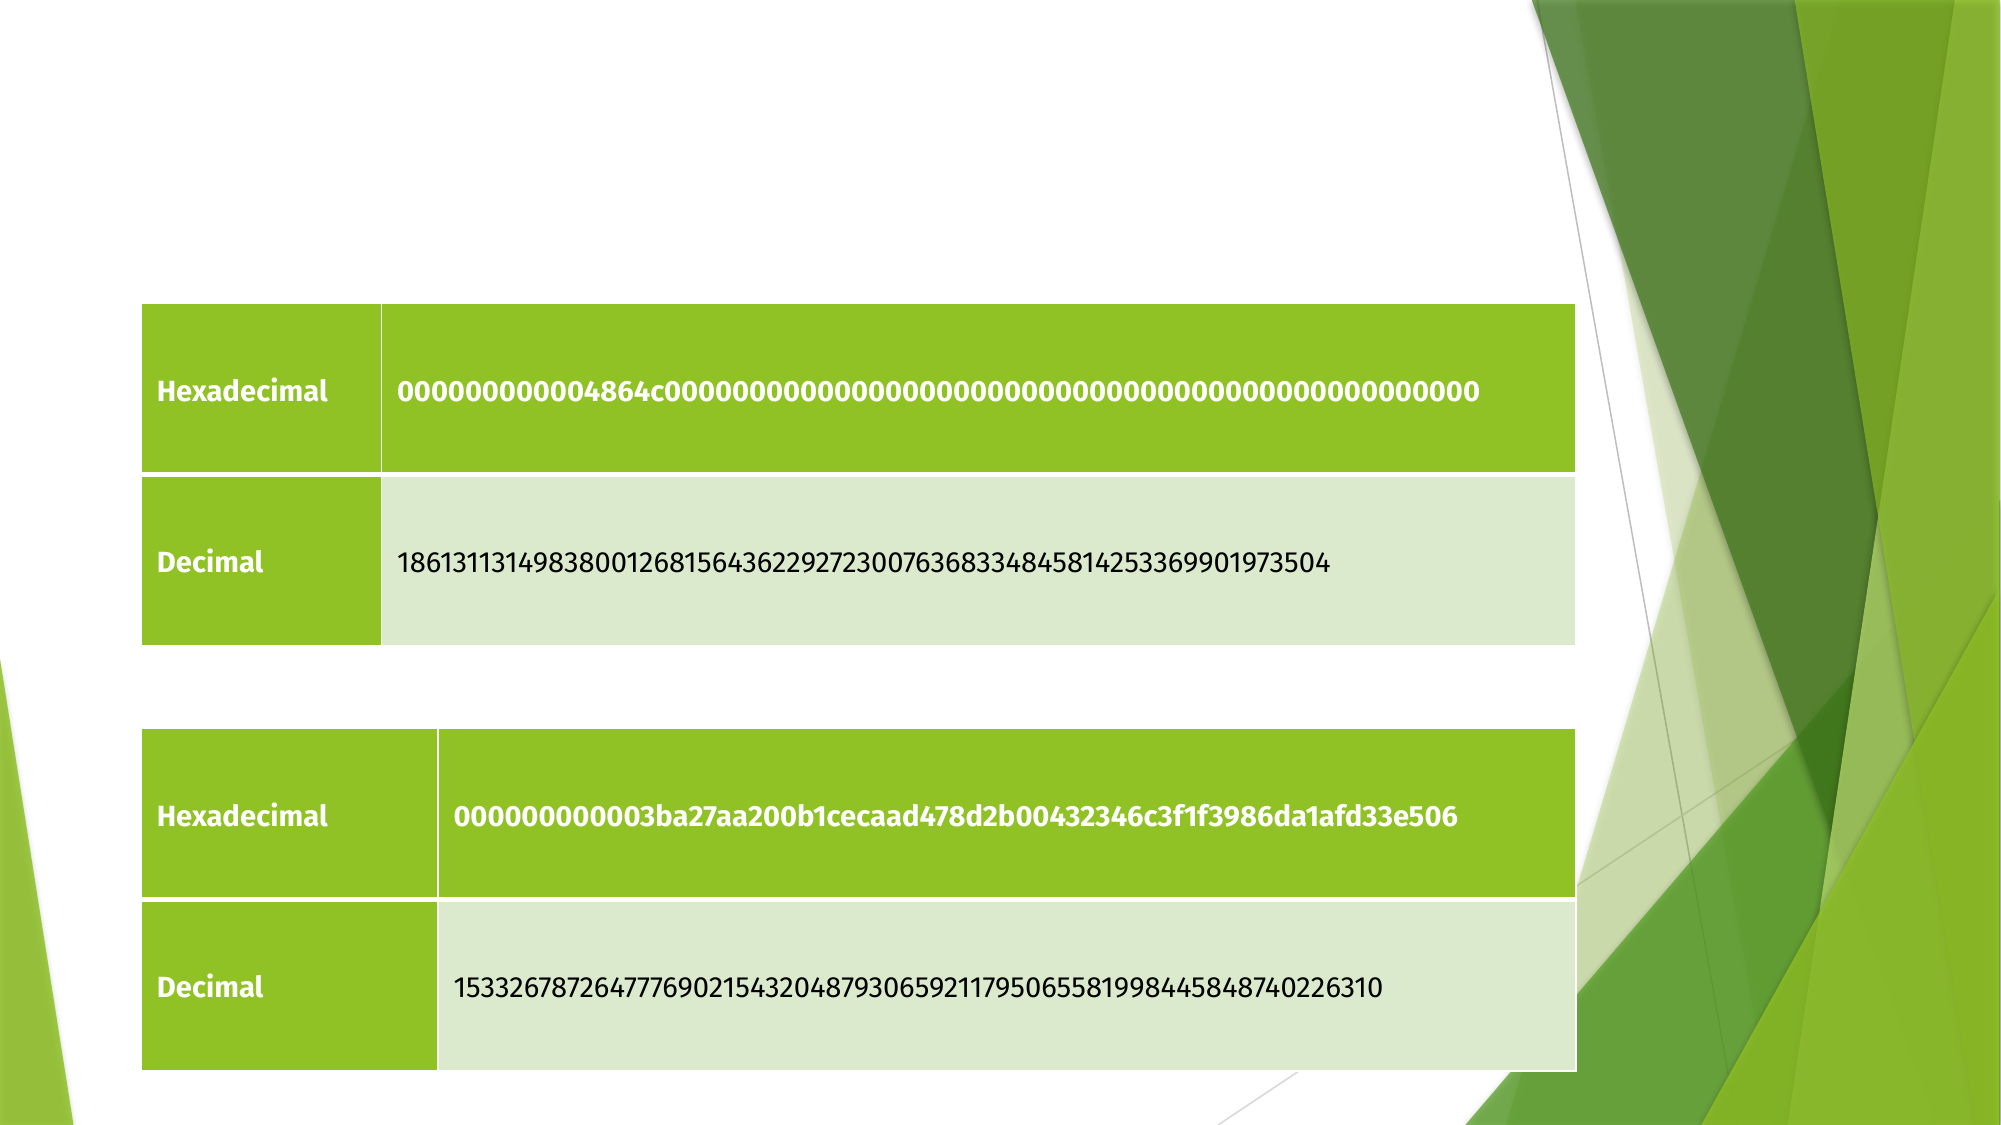

#
| Hexadecimal | 000000000004864c000000000000000000000000000000000000000000000000 |
| --- | --- |
| Decimal | 1861311314983800126815643622927230076368334845814253369901973504 |
| Hexadecimal | 000000000003ba27aa200b1cecaad478d2b00432346c3f1f3986da1afd33e506 |
| --- | --- |
| Decimal | 1533267872647776902154320487930659211795065581998445848740226310 |